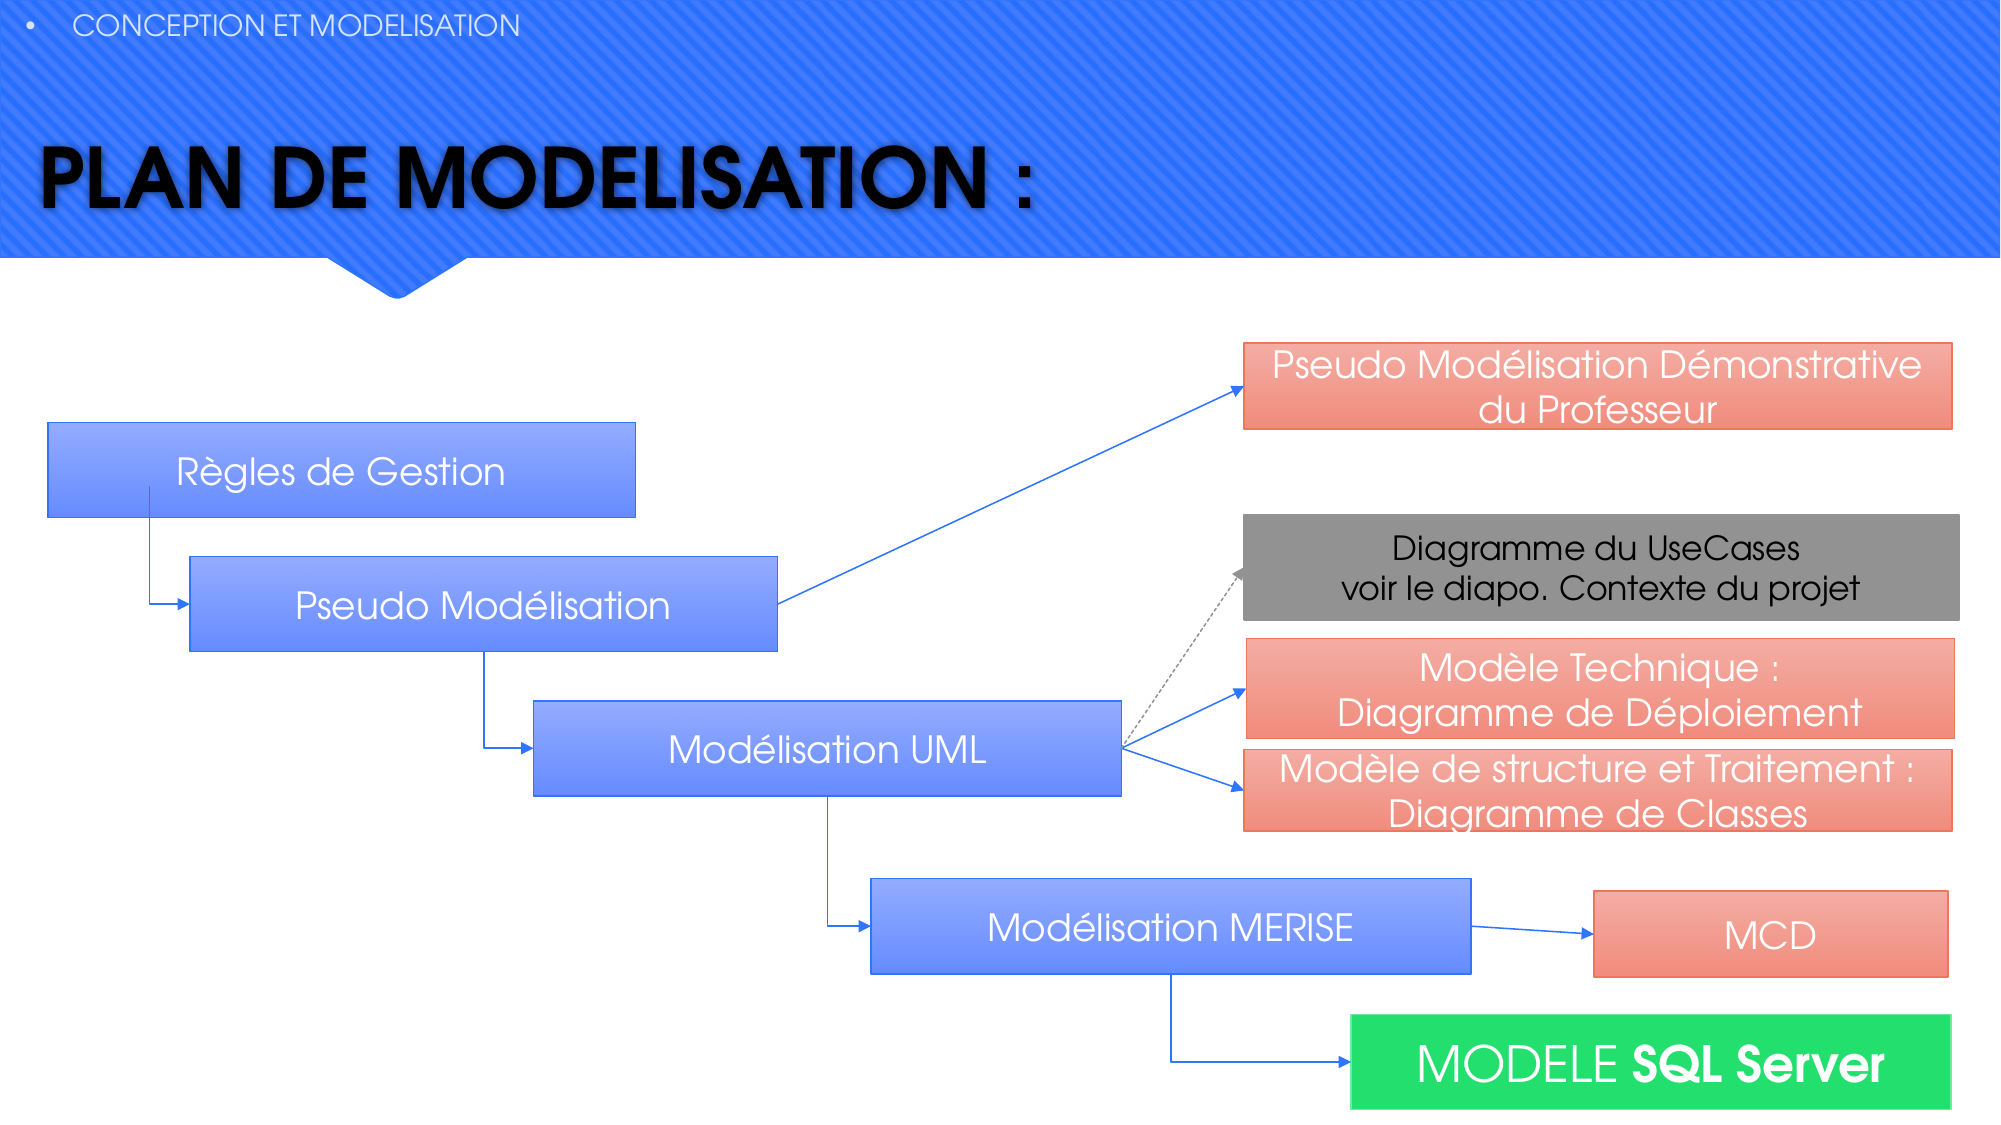

CONCEPTION ET MODELISATION
# PLAN DE MODELISATION :
Pseudo Modélisation Démonstrative du Professeur
Règles de Gestion
Diagramme du UseCases
voir le diapo. Contexte du projet
Pseudo Modélisation
Modèle Technique :
Diagramme de Déploiement
Modélisation UML
Modèle de structure et Traitement :
Diagramme de Classes
Modélisation MERISE
MCD
MODELE SQL Server